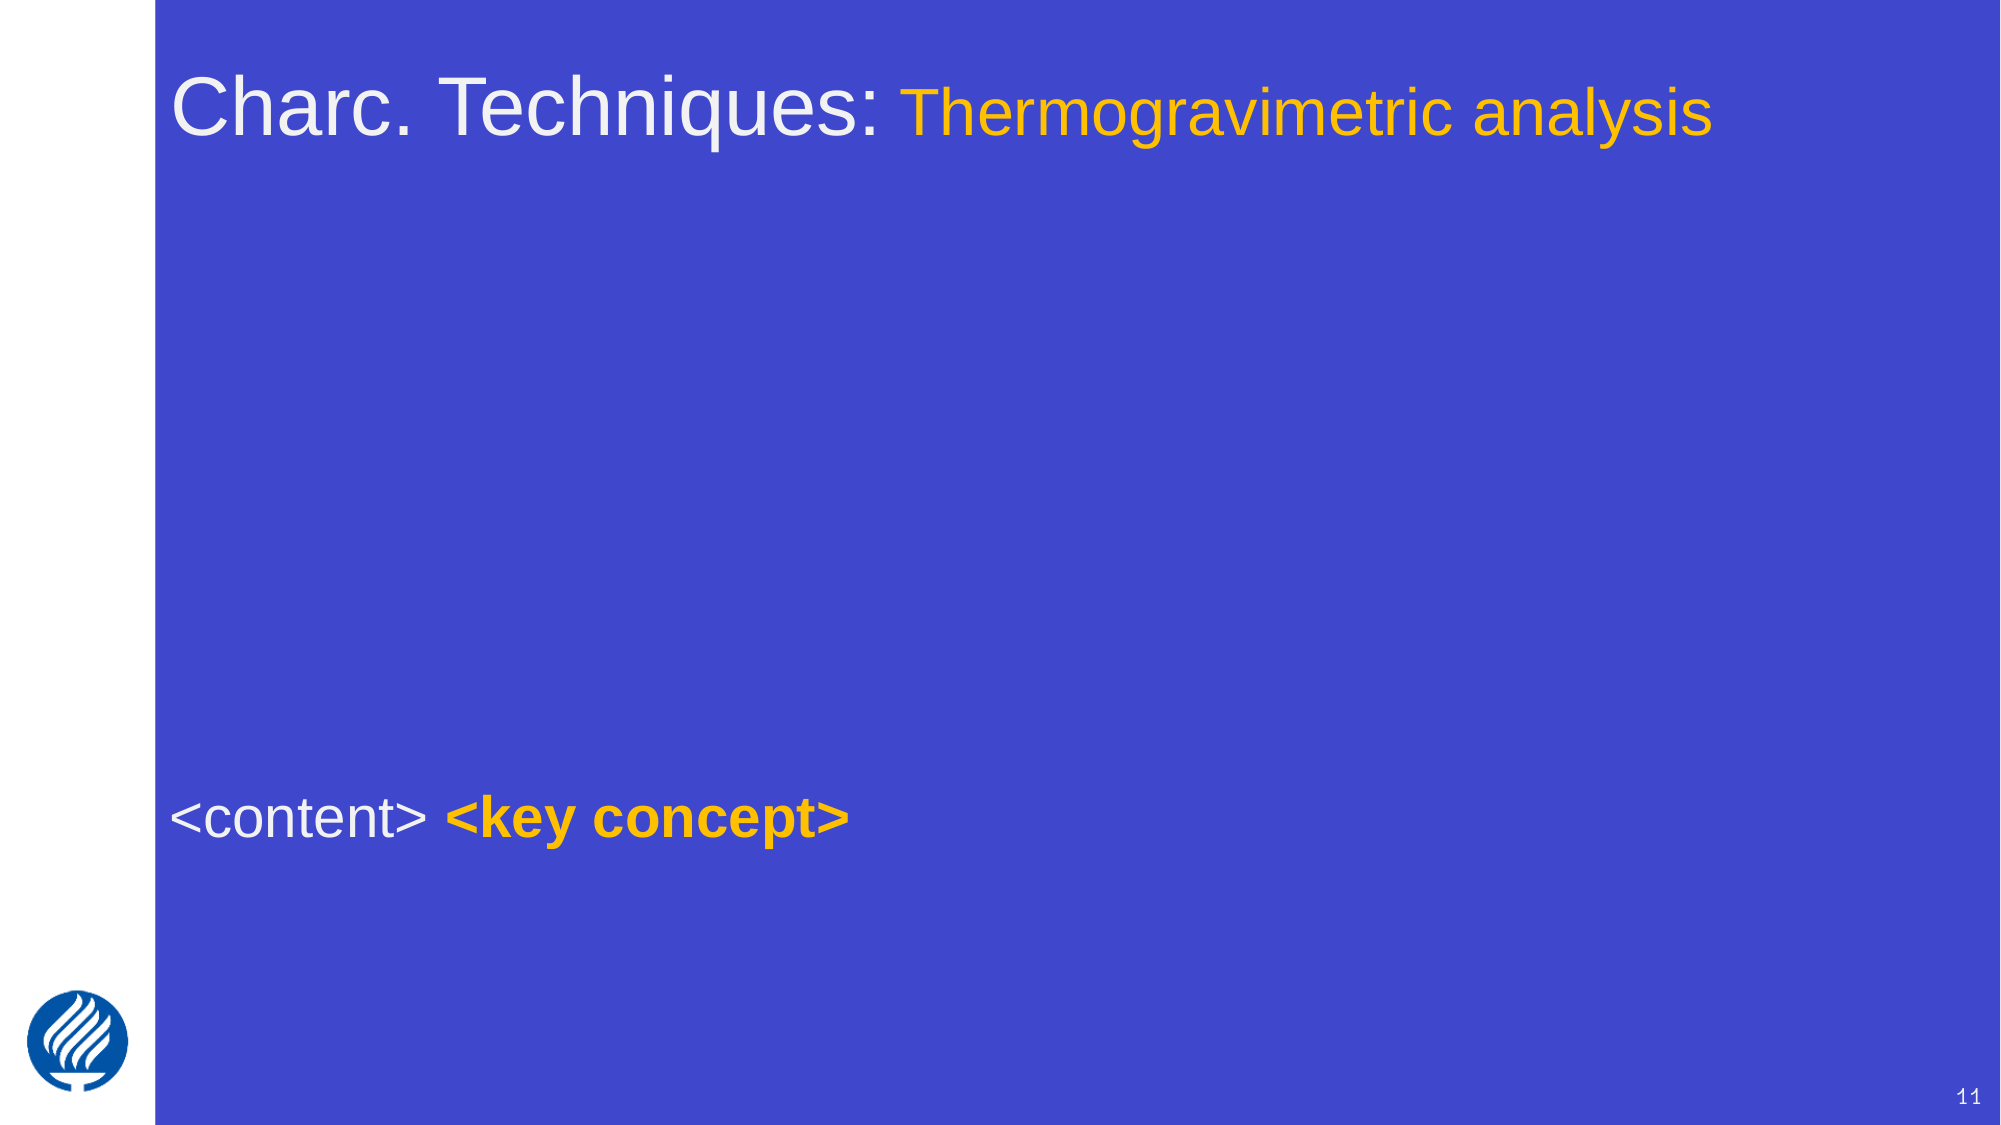

# Charc. Techniques: Thermogravimetric analysis
<content> <key concept>
11